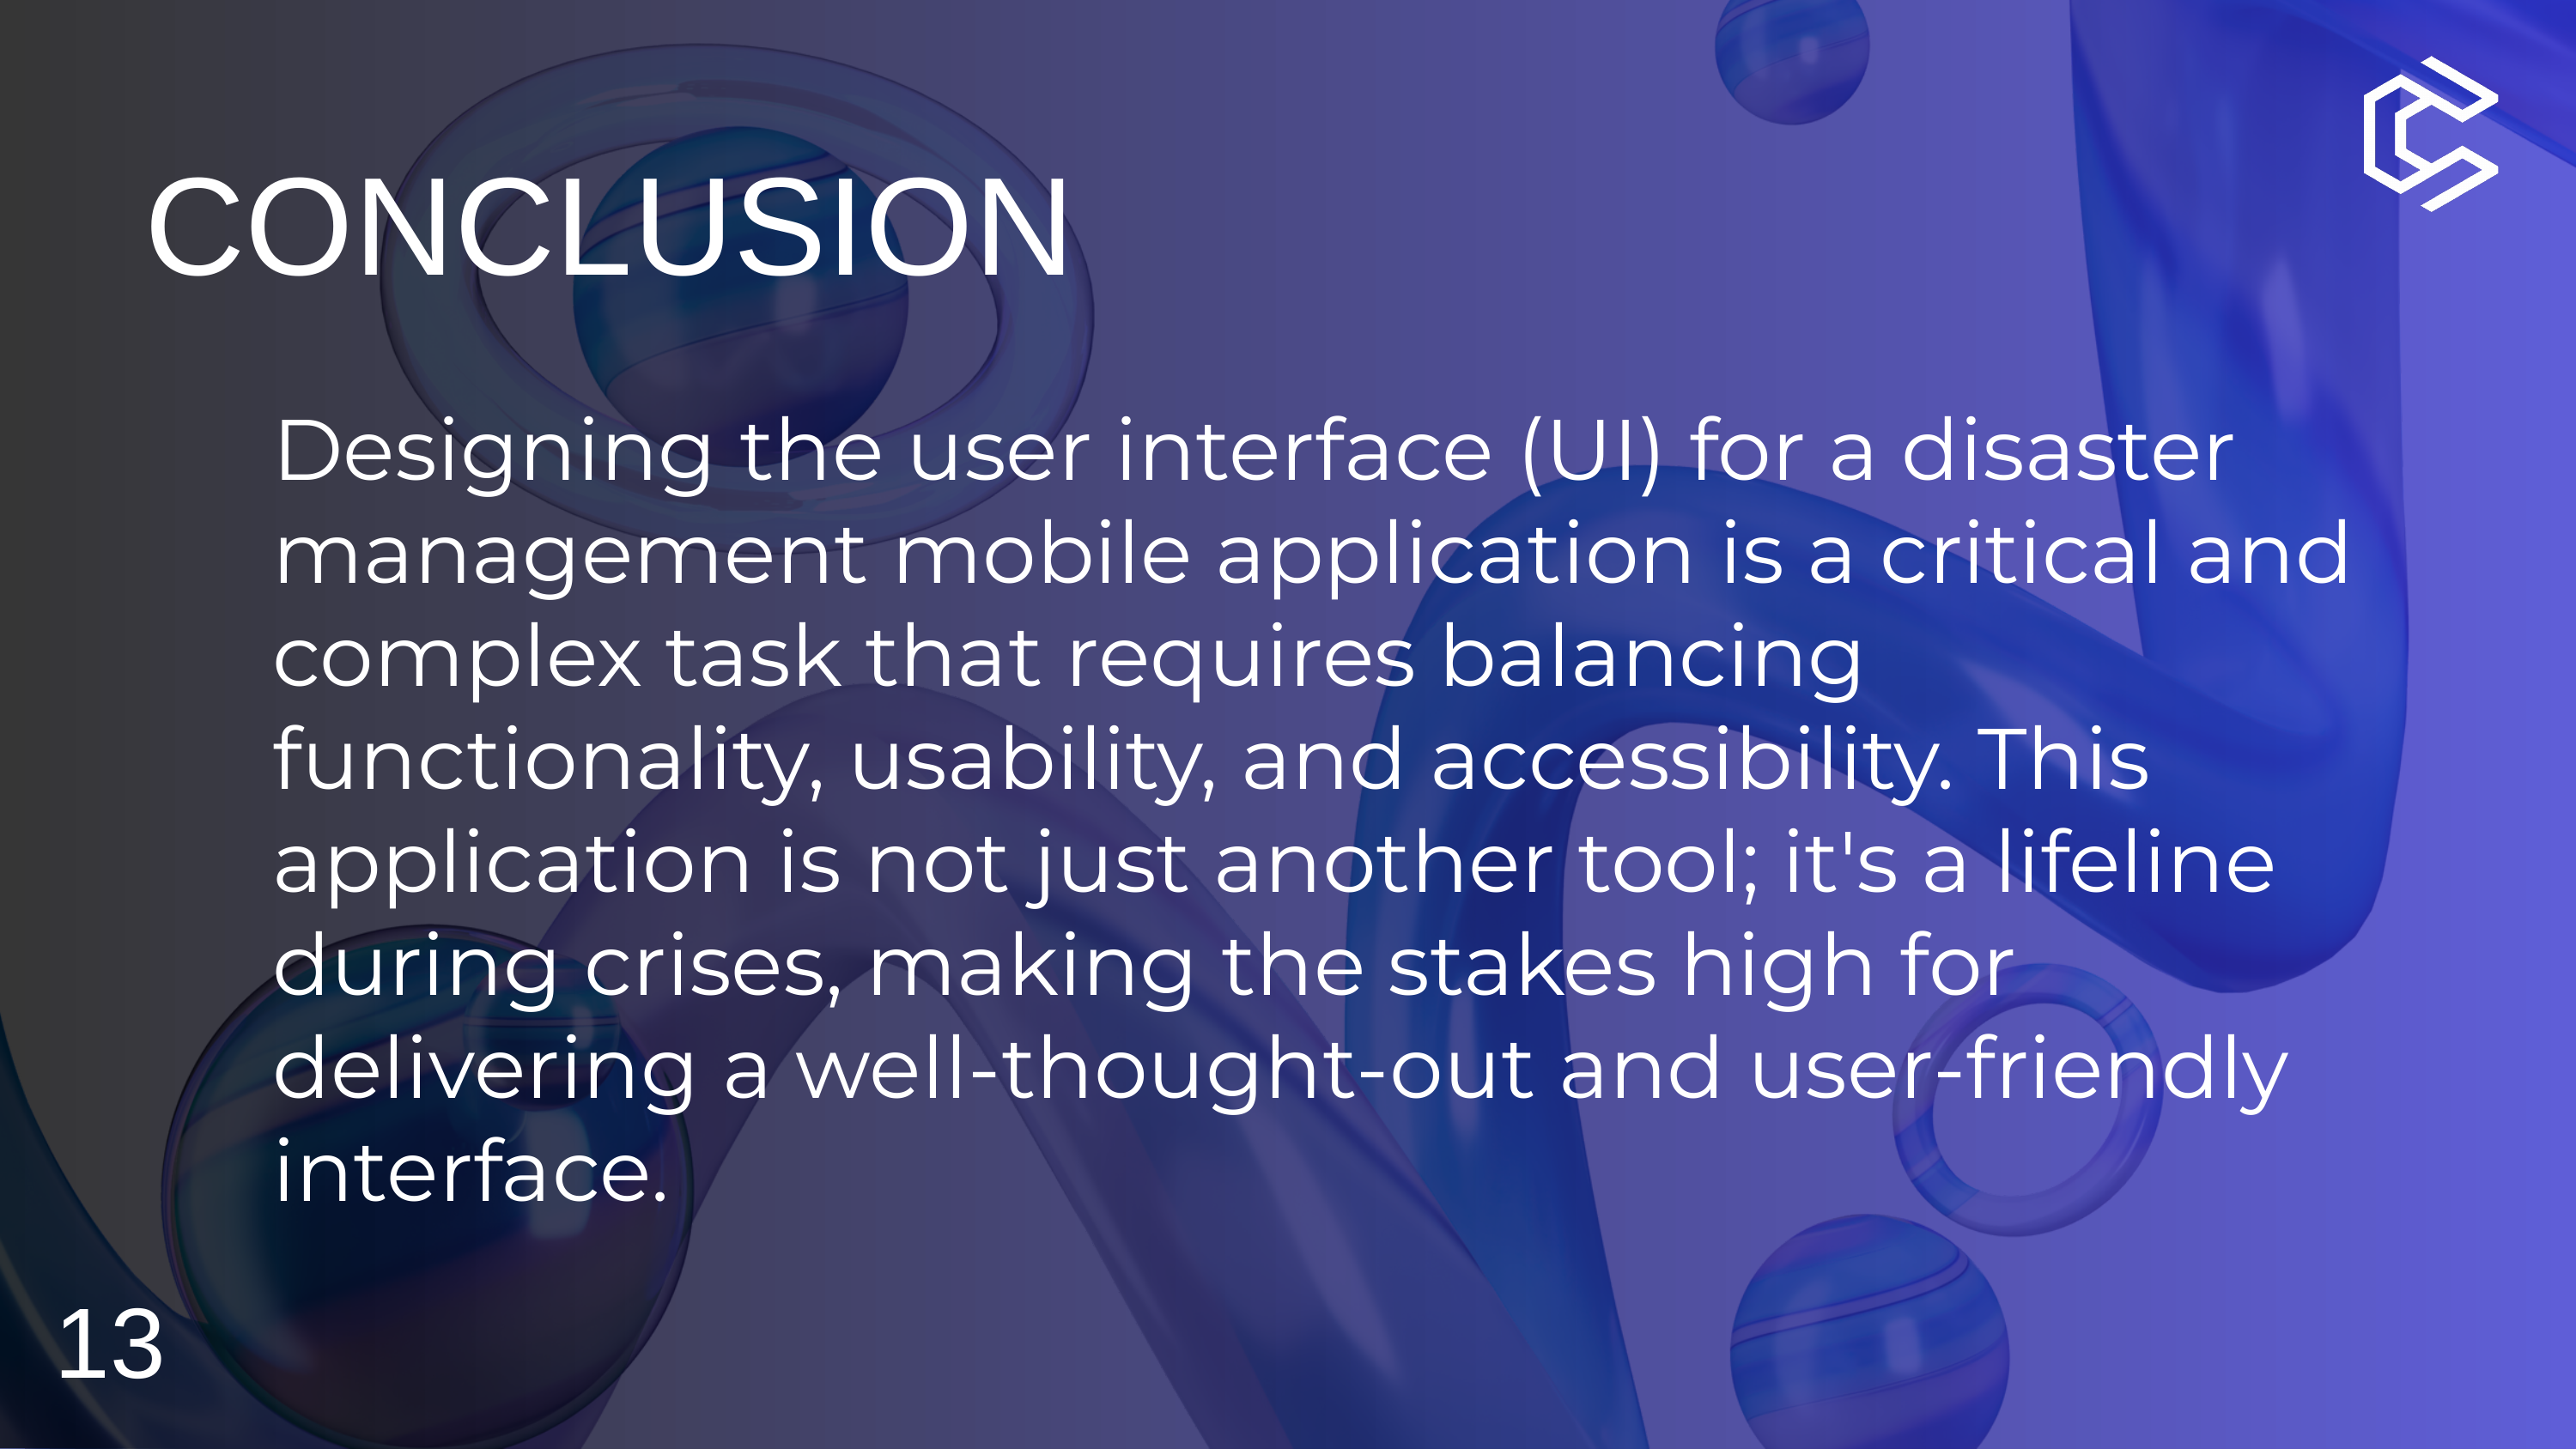

CONCLUSION
Designing the user interface (UI) for a disaster management mobile application is a critical and complex task that requires balancing functionality, usability, and accessibility. This application is not just another tool; it's a lifeline during crises, making the stakes high for delivering a well-thought-out and user-friendly interface.
13